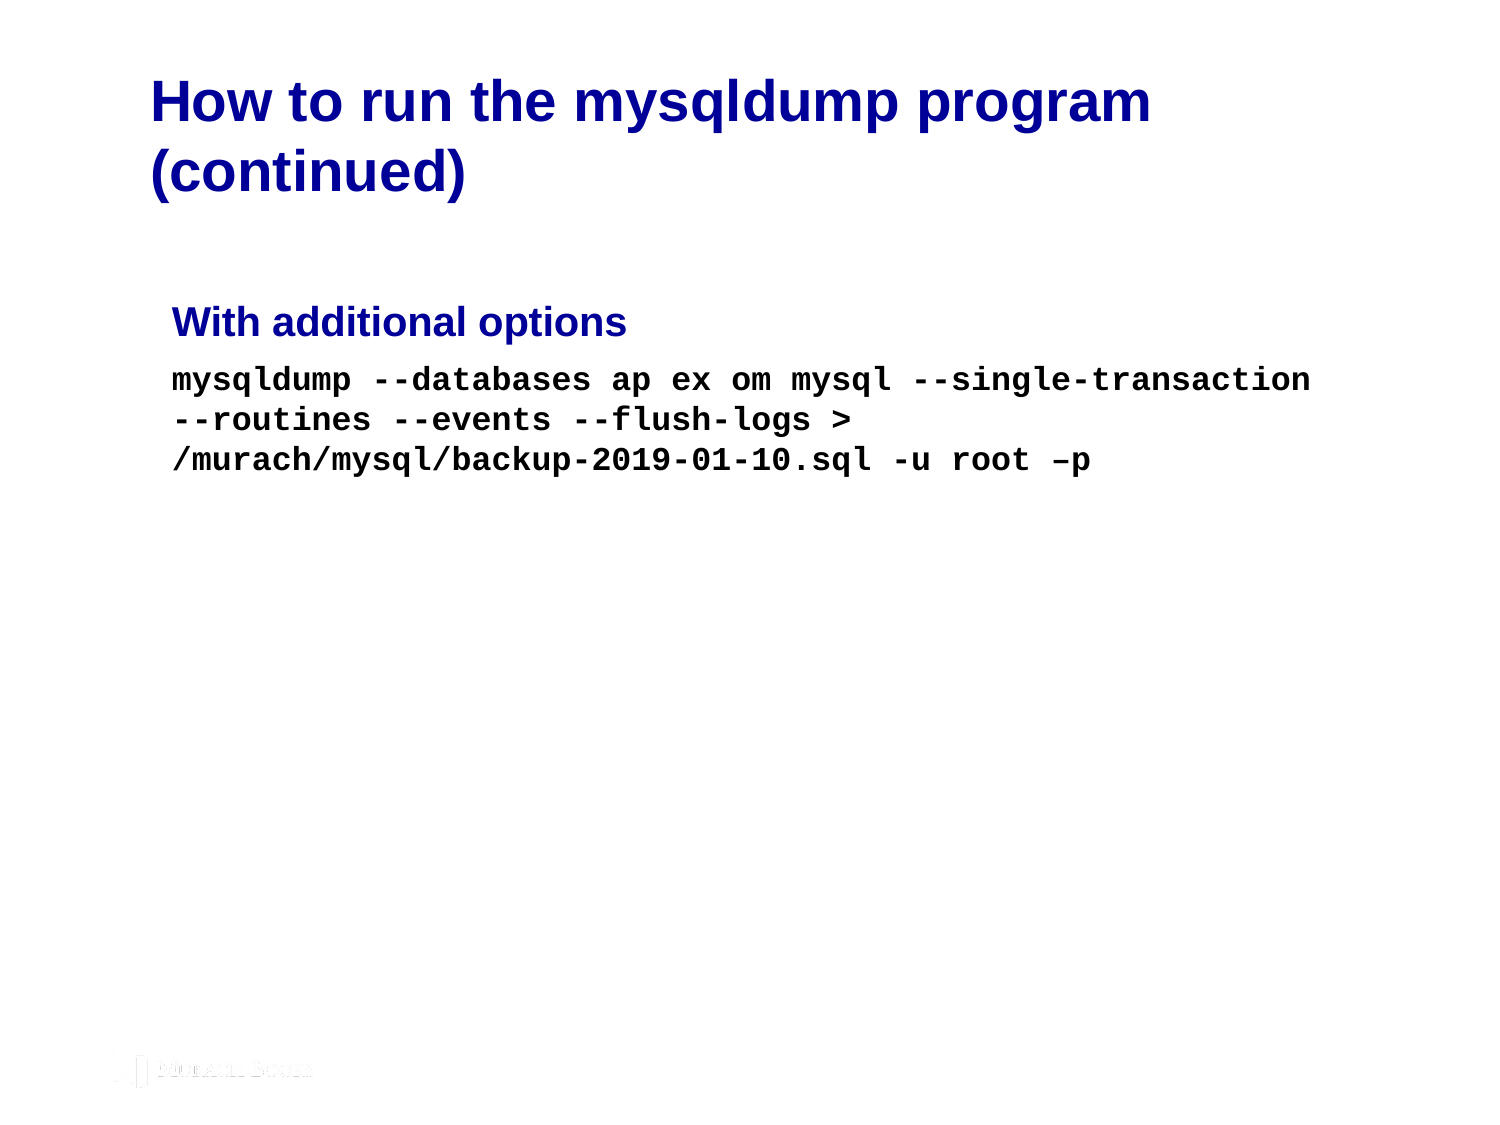

# How to run the mysqldump program (continued)
With additional options
mysqldump --databases ap ex om mysql --single-transaction --routines --events --flush-logs >
/murach/mysql/backup-2019-01-10.sql -u root –p

© 2019, Mike Murach & Associates, Inc.
Murach’s MySQL 3rd Edition

C19, Slide 349